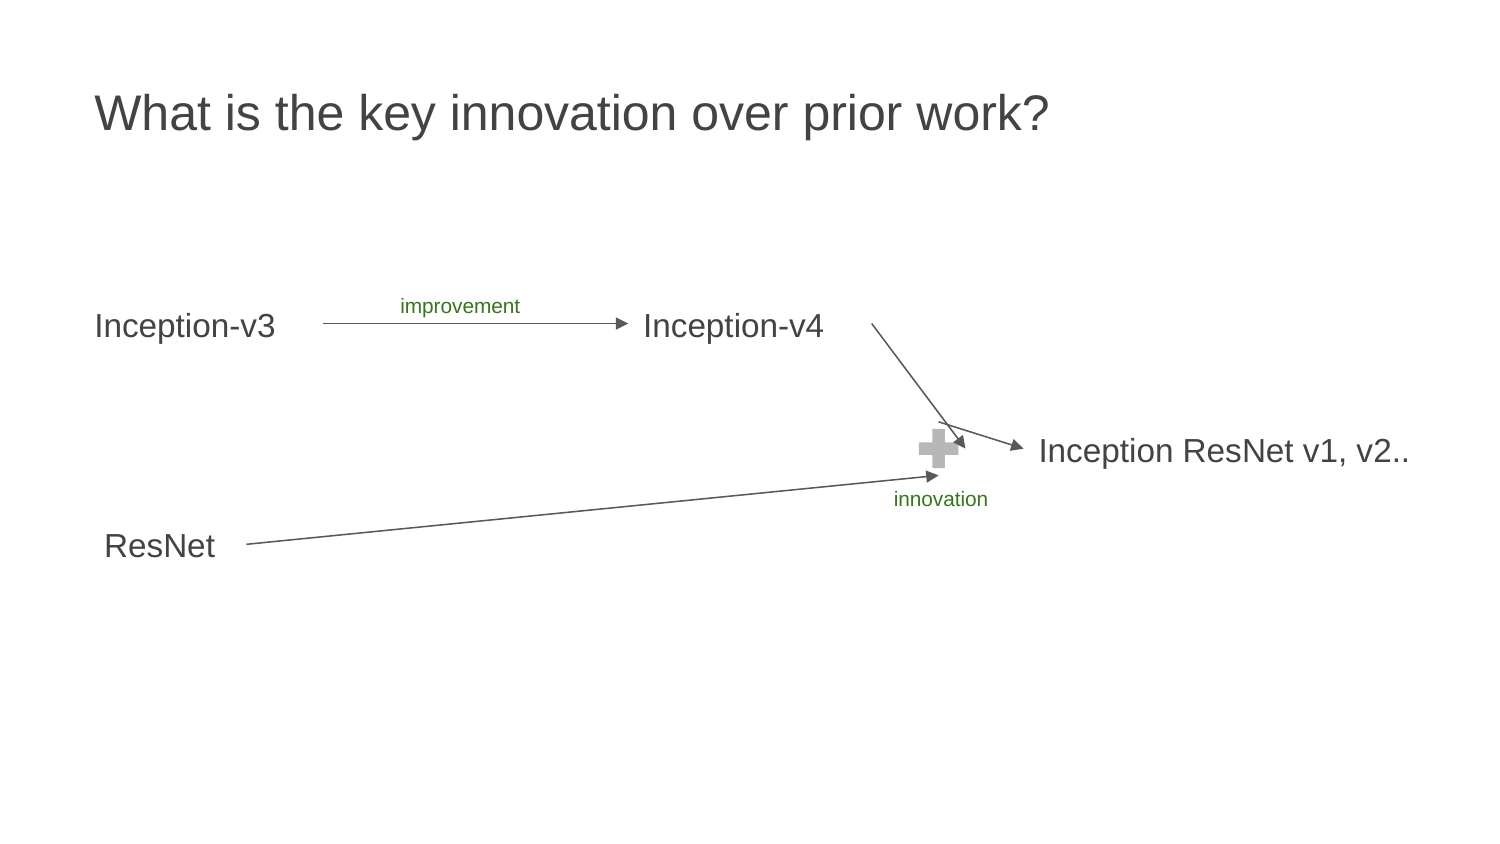

What is the key innovation over prior work?
improvement
Inception-v3
Inception-v4
Inception ResNet v1, v2..

innovation
ResNet